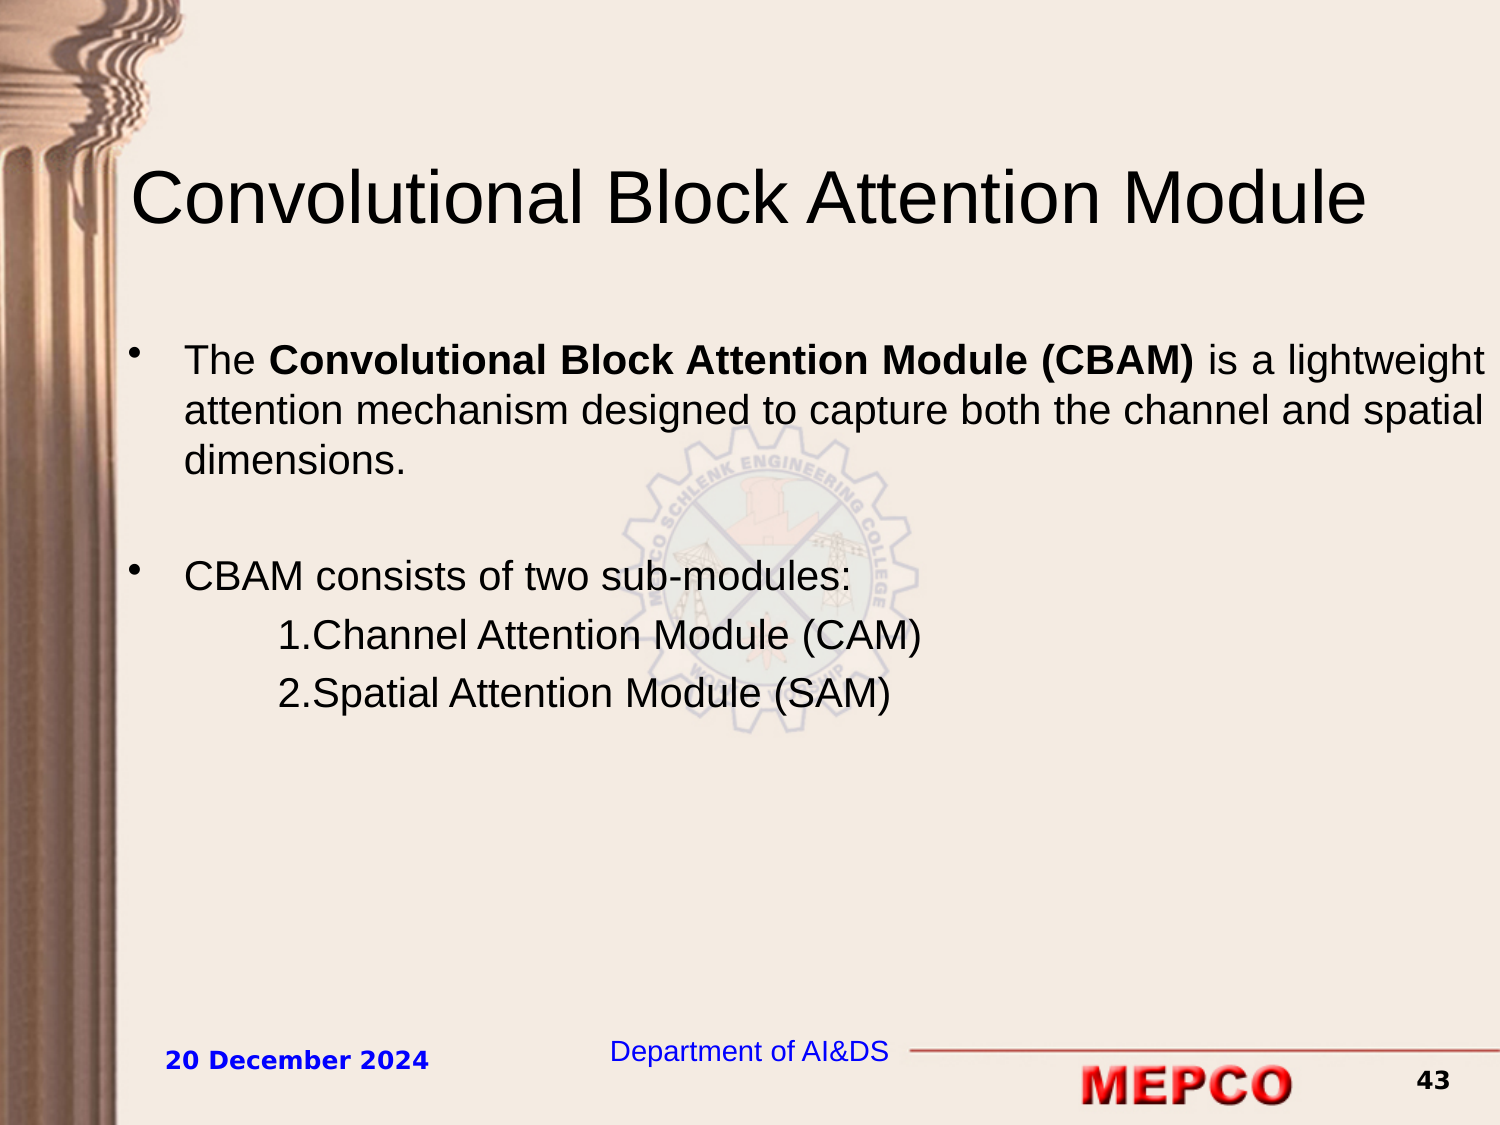

# Convolutional Block Attention Module
The Convolutional Block Attention Module (CBAM) is a lightweight attention mechanism designed to capture both the channel and spatial dimensions.

CBAM consists of two sub-modules:
	1.Channel Attention Module (CAM)
	2.Spatial Attention Module (SAM)

Department of AI&DS